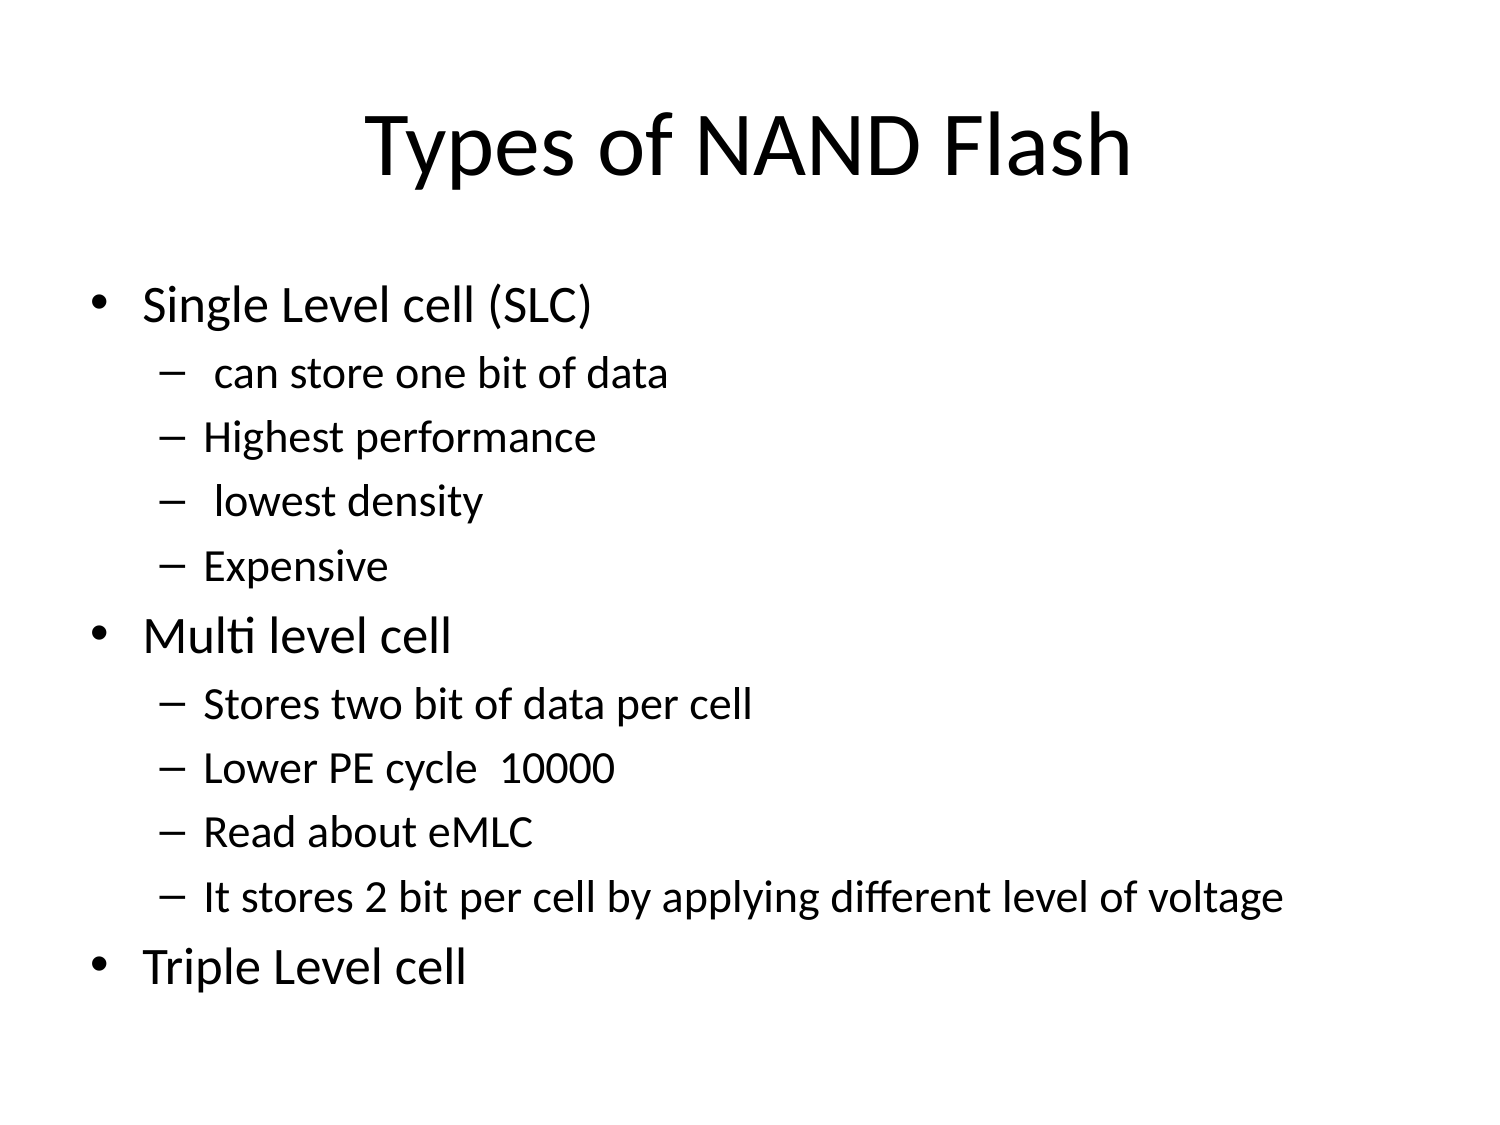

# Types of NAND Flash
Single Level cell (SLC)
 can store one bit of data
Highest performance
 lowest density
Expensive
Multi level cell
Stores two bit of data per cell
Lower PE cycle  10000
Read about eMLC
It stores 2 bit per cell by applying different level of voltage
Triple Level cell